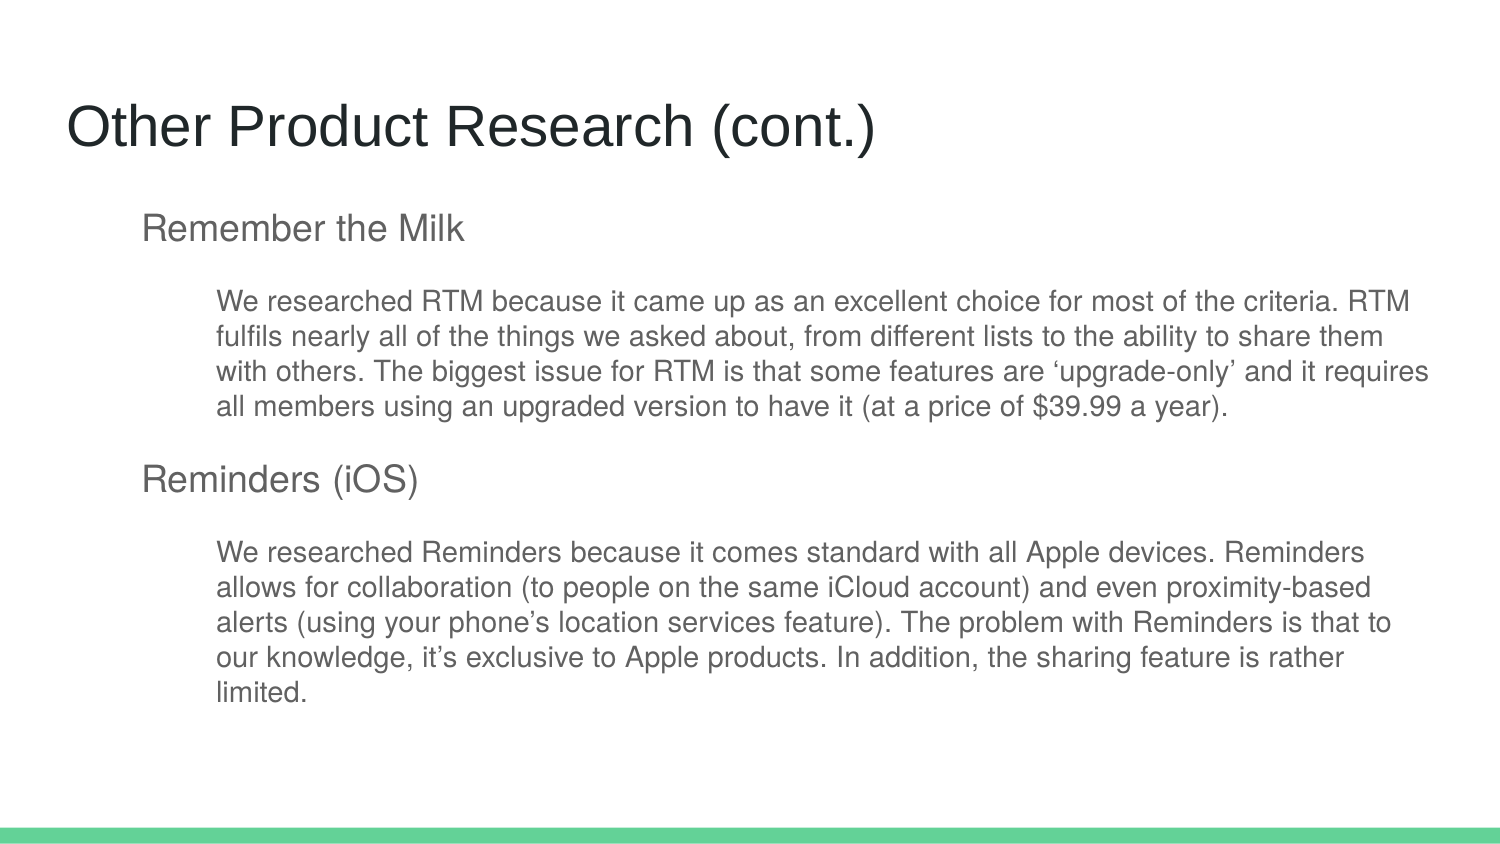

# Other Product Research (cont.)
Remember the Milk
We researched RTM because it came up as an excellent choice for most of the criteria. RTM fulfils nearly all of the things we asked about, from different lists to the ability to share them with others. The biggest issue for RTM is that some features are ‘upgrade-only’ and it requires all members using an upgraded version to have it (at a price of $39.99 a year).
Reminders (iOS)
We researched Reminders because it comes standard with all Apple devices. Reminders allows for collaboration (to people on the same iCloud account) and even proximity-based alerts (using your phone’s location services feature). The problem with Reminders is that to our knowledge, it’s exclusive to Apple products. In addition, the sharing feature is rather limited.